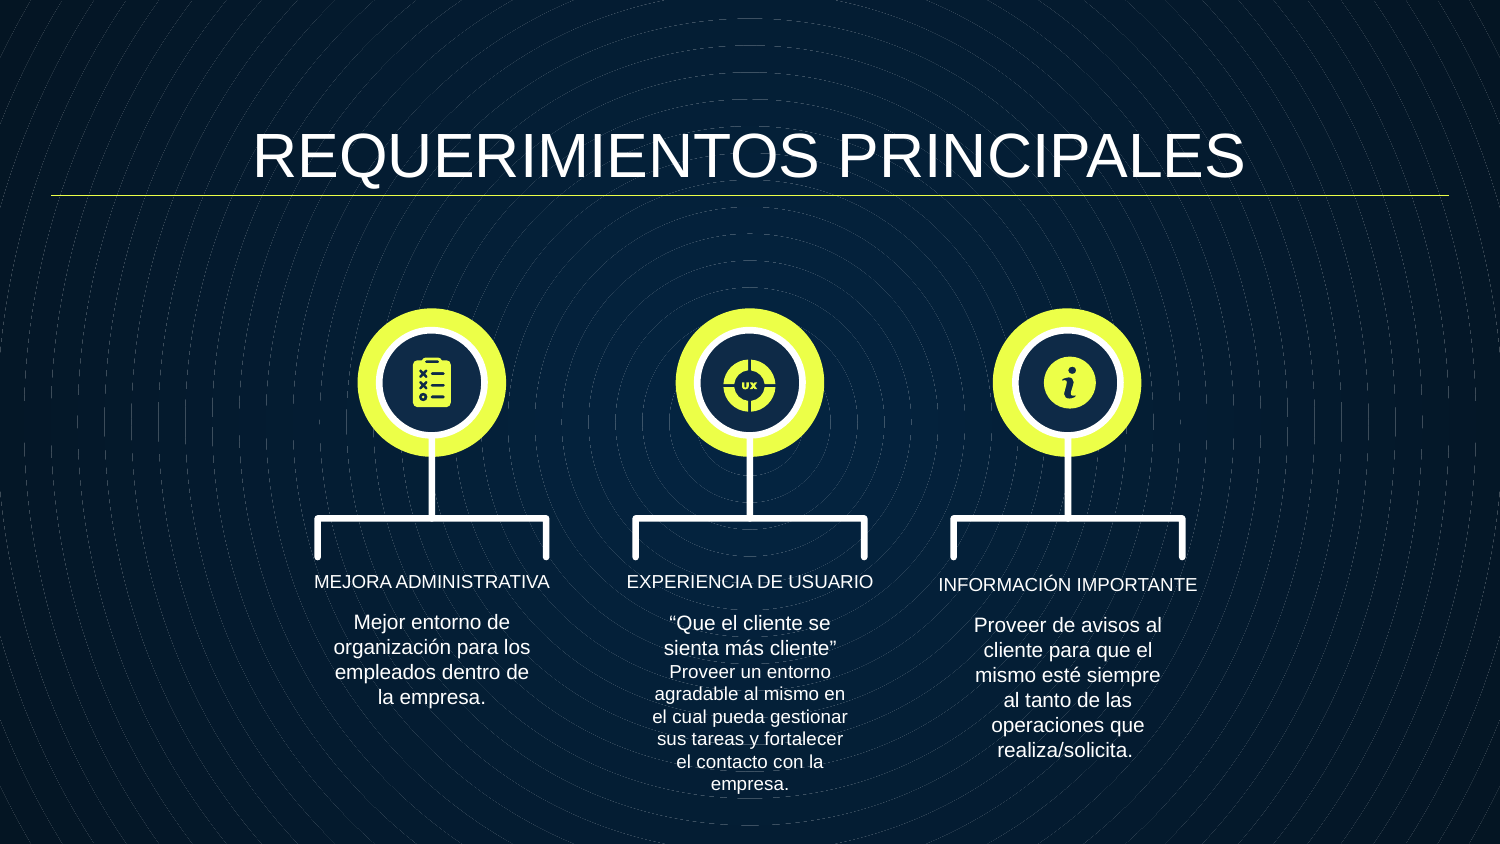

REQUERIMIENTOS PRINCIPALES

MEJORA ADMINISTRATIVA
# EXPERIENCIA DE USUARIO
INFORMACIÓN IMPORTANTE
Mejor entorno de organización para los empleados dentro de la empresa.
“Que el cliente se sienta más cliente”
Proveer un entorno agradable al mismo en el cual pueda gestionar sus tareas y fortalecer el contacto con la empresa.
Proveer de avisos al cliente para que el mismo esté siempre al tanto de las operaciones que realiza/solicita.